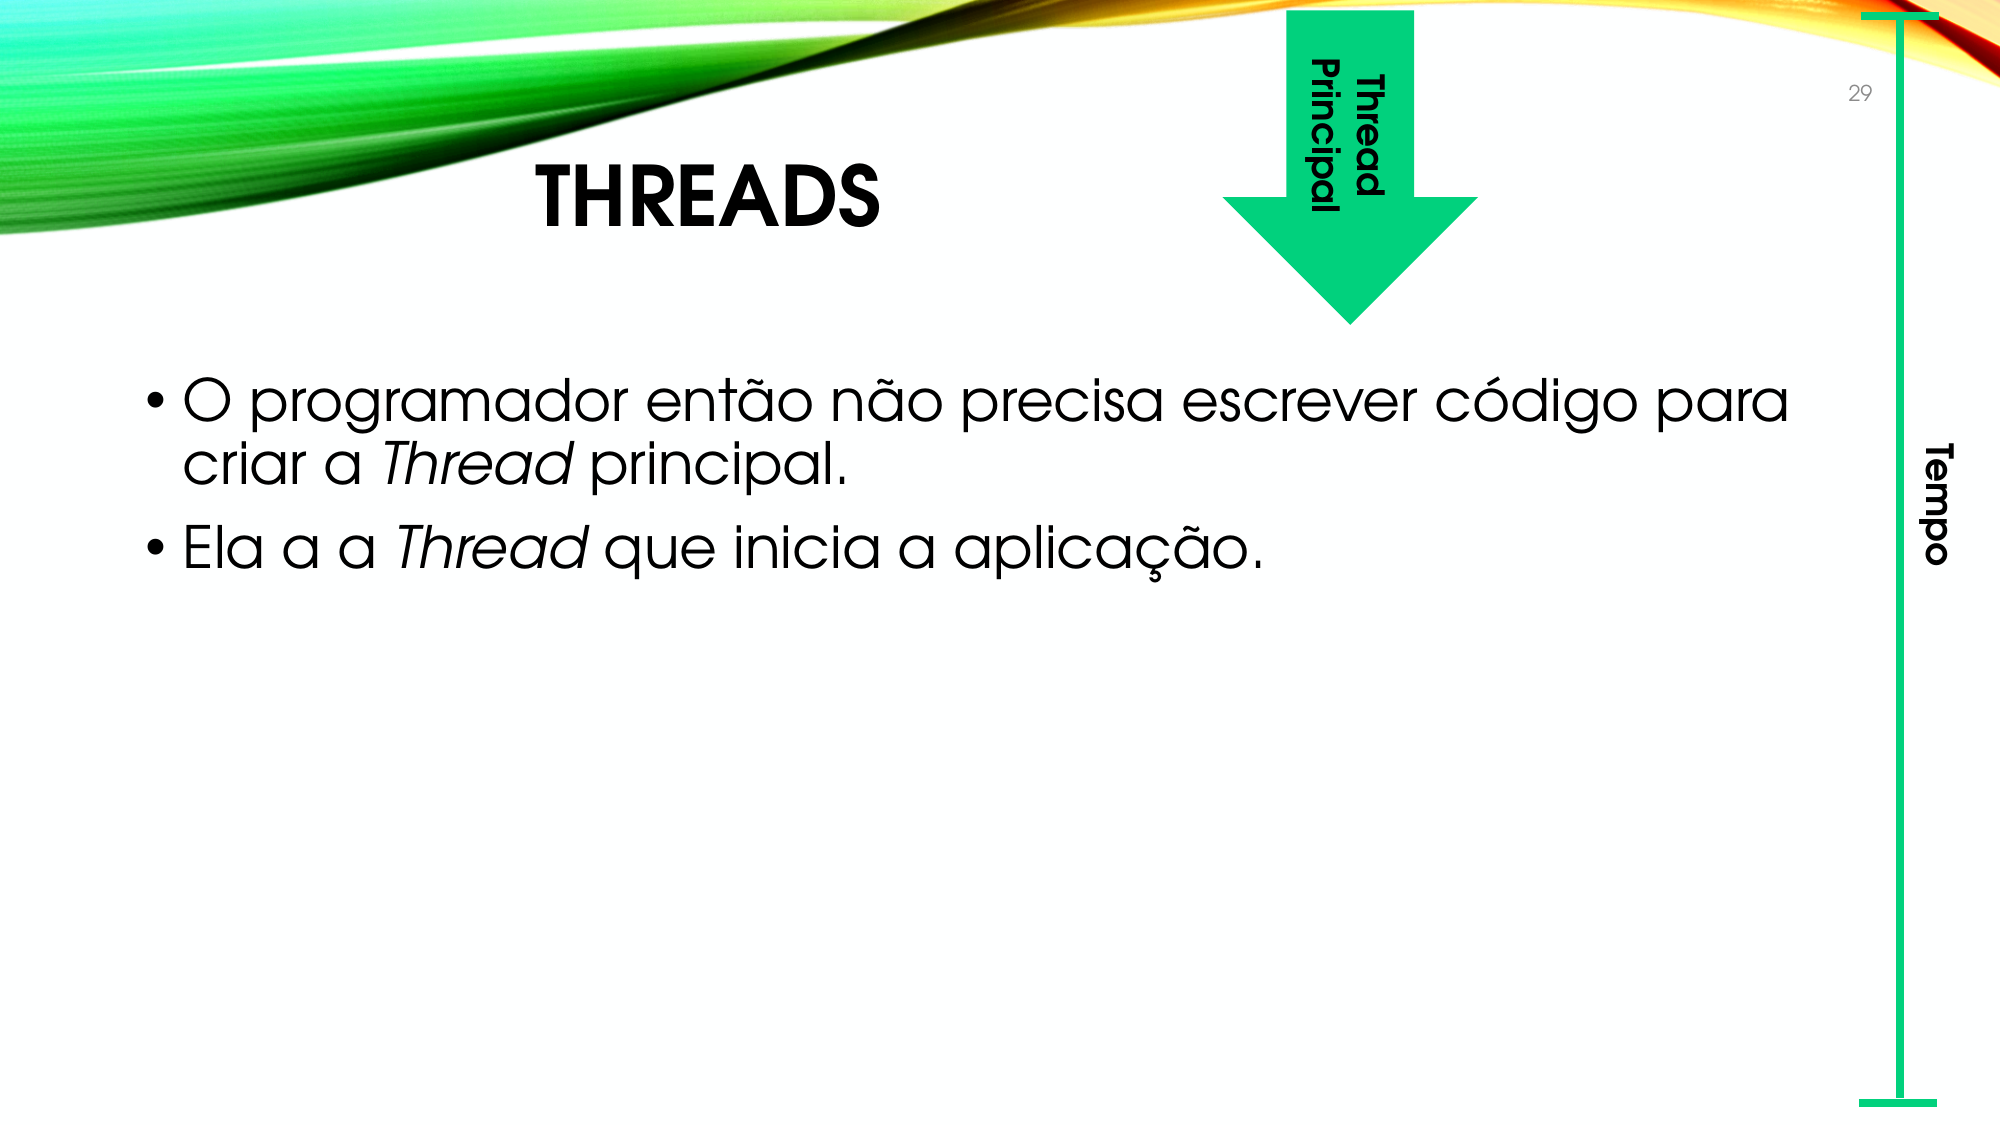

Thread Principal
29
# Threads
O programador então não precisa escrever código para criar a Thread principal.
Ela a a Thread que inicia a aplicação.
Tempo